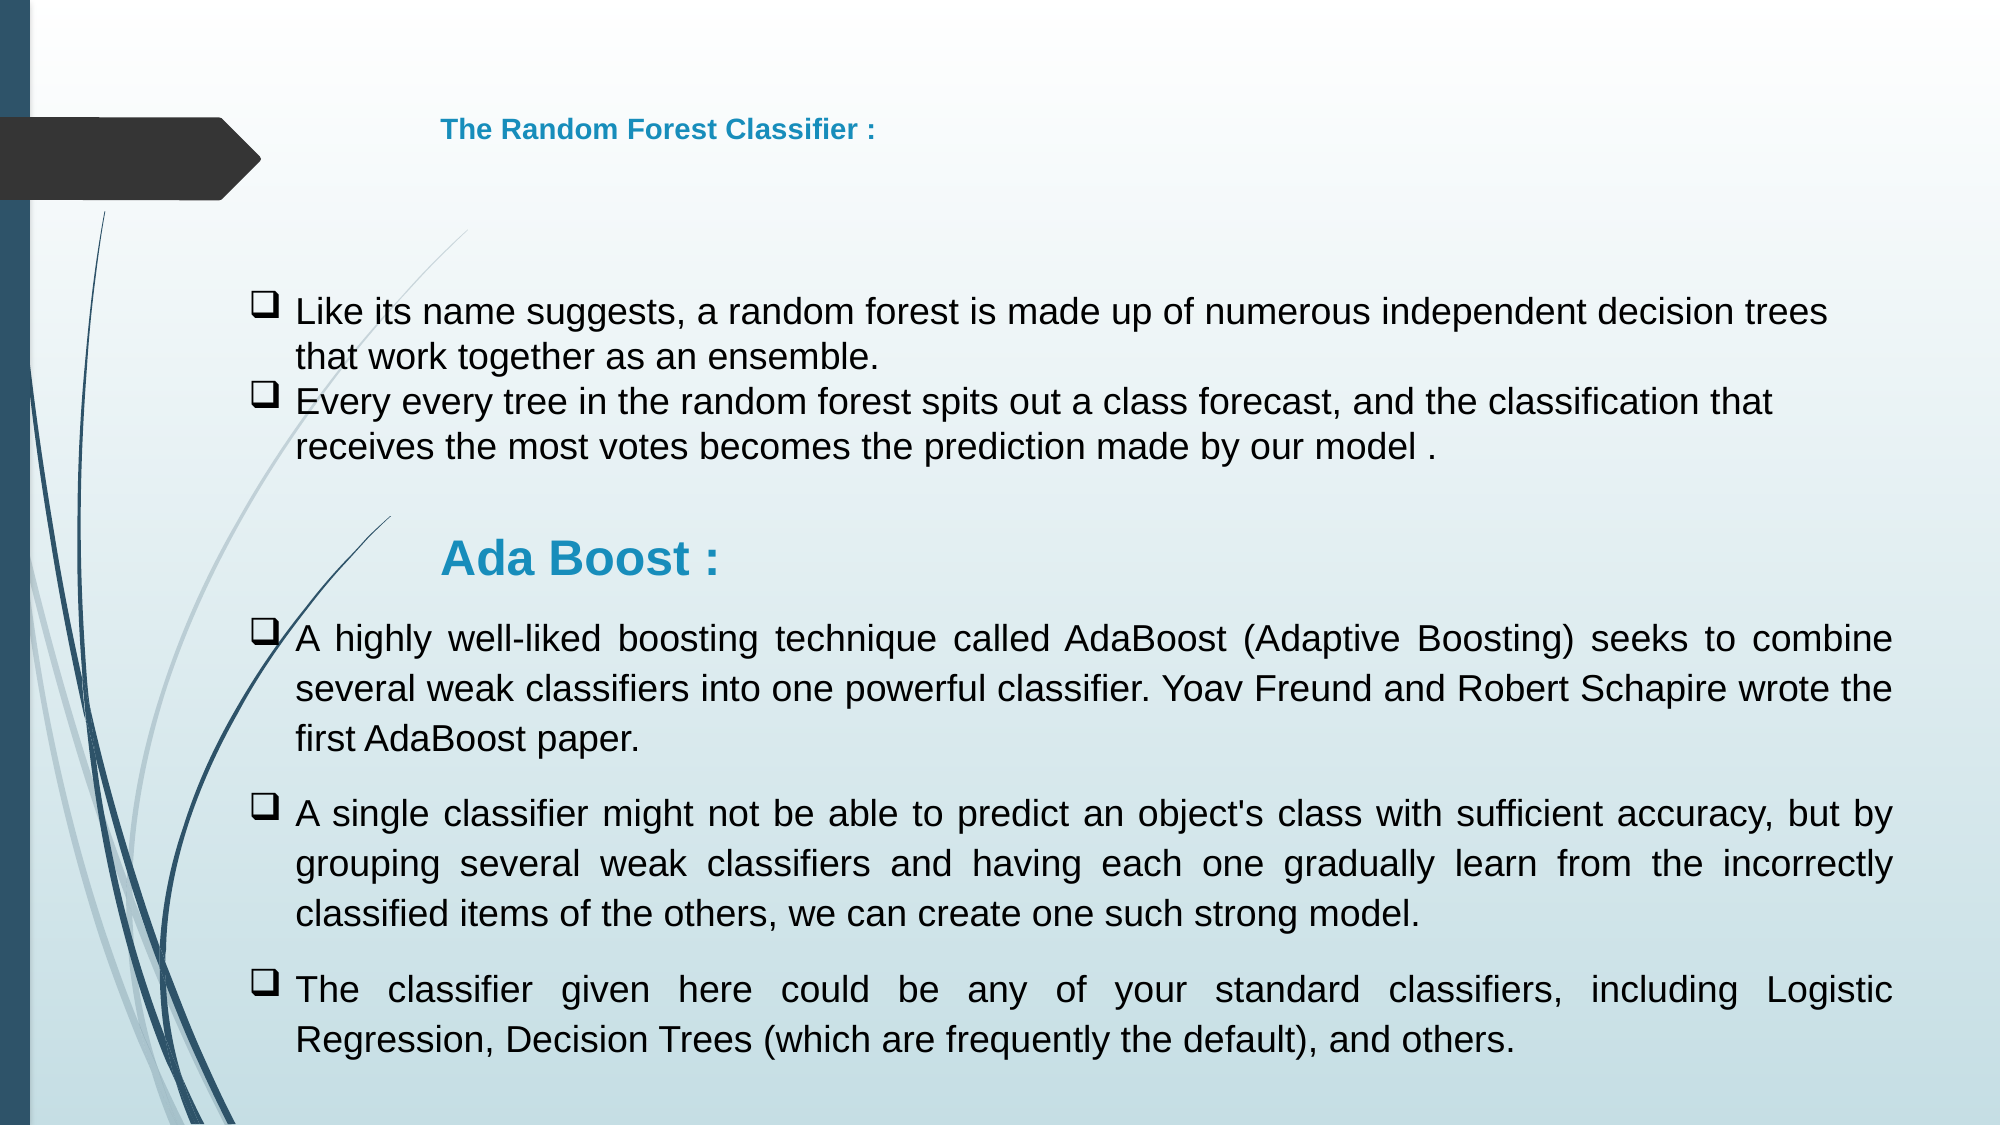

# The Random Forest Classifier :
Like its name suggests, a random forest is made up of numerous independent decision trees that work together as an ensemble.
Every every tree in the random forest spits out a class forecast, and the classification that receives the most votes becomes the prediction made by our model .
Ada Boost :
A highly well-liked boosting technique called AdaBoost (Adaptive Boosting) seeks to combine several weak classifiers into one powerful classifier. Yoav Freund and Robert Schapire wrote the first AdaBoost paper.
A single classifier might not be able to predict an object's class with sufficient accuracy, but by grouping several weak classifiers and having each one gradually learn from the incorrectly classified items of the others, we can create one such strong model.
The classifier given here could be any of your standard classifiers, including Logistic Regression, Decision Trees (which are frequently the default), and others.